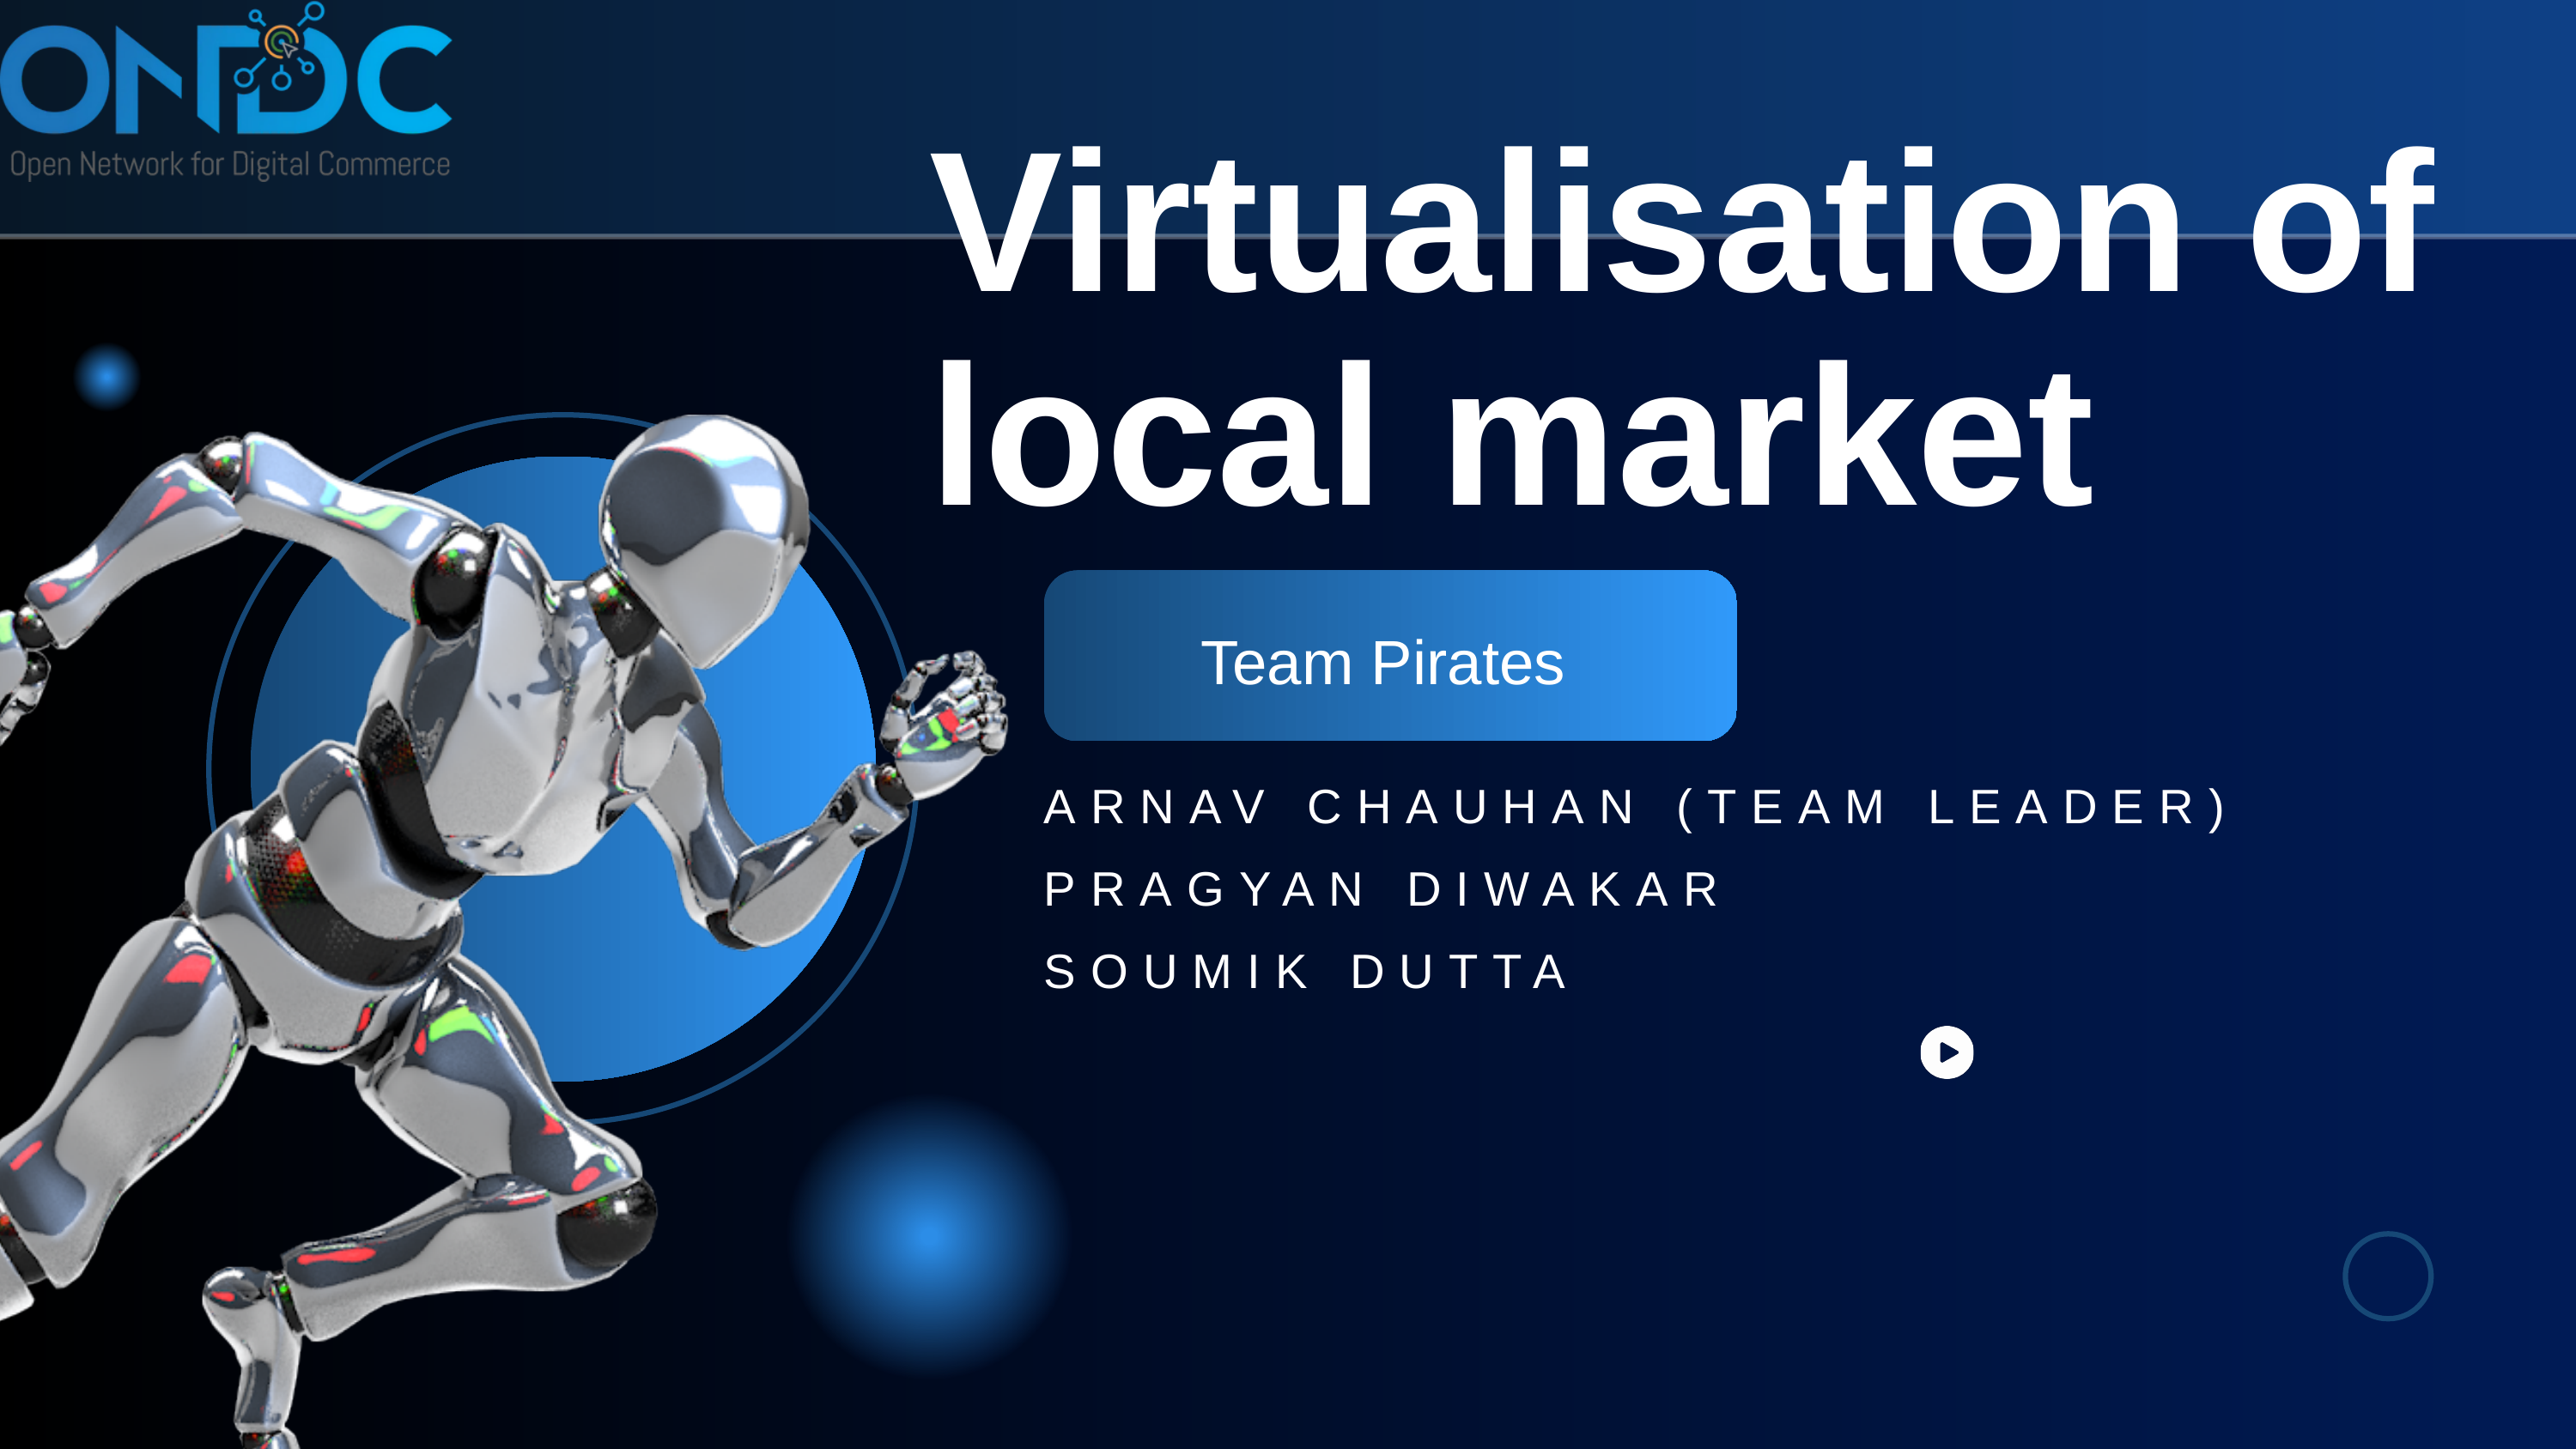

Virtualisation of local market

Team Pirates
ARNAV CHAUHAN (TEAM LEADER)
PRAGYAN DIWAKAR
SOUMIK DUTTA